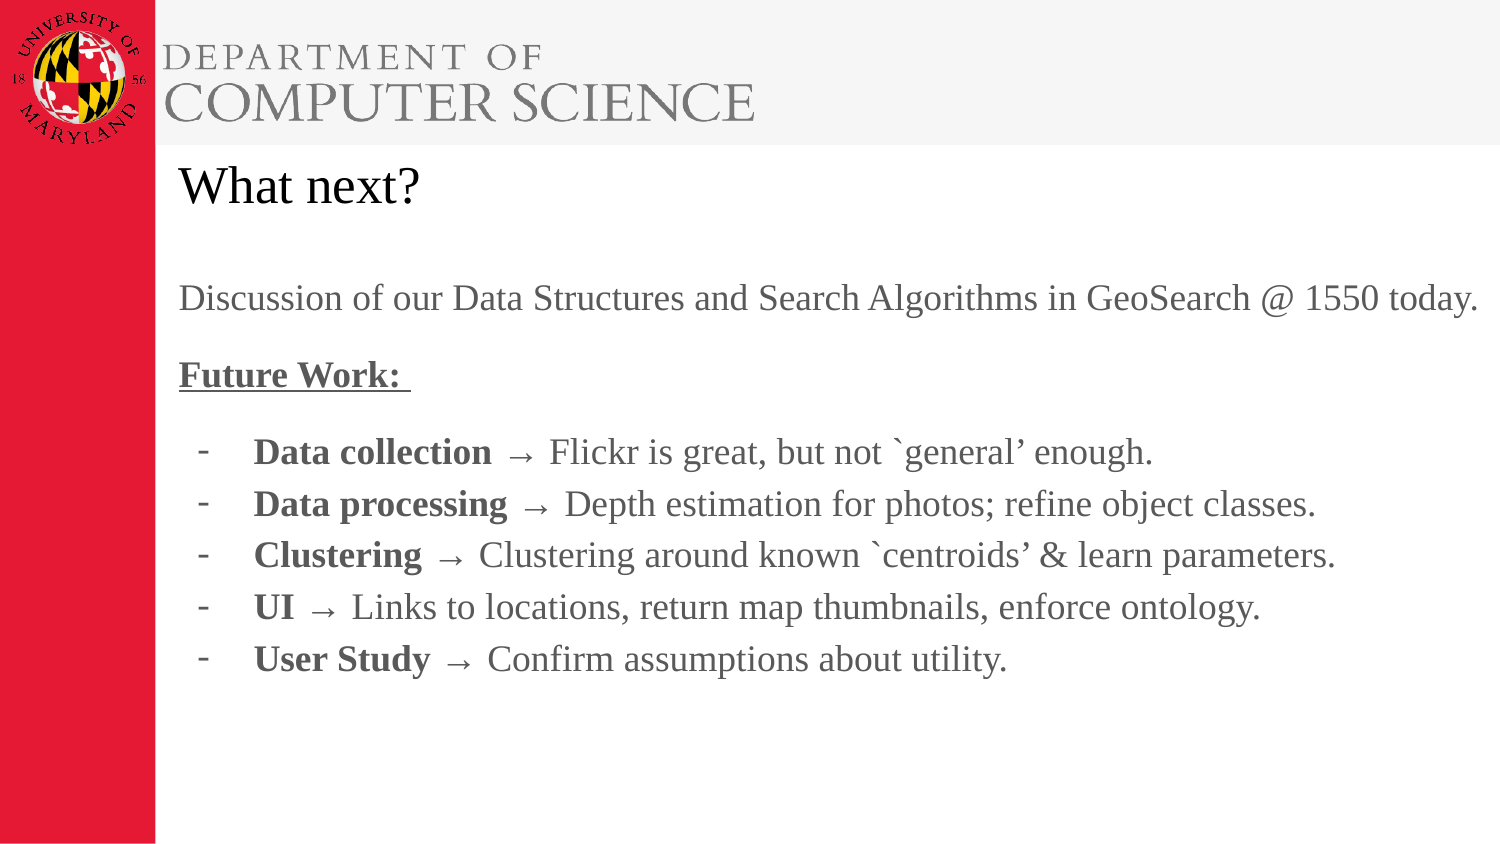

# What next?
Discussion of our Data Structures and Search Algorithms in GeoSearch @ 1550 today.
Future Work:
Data collection → Flickr is great, but not `general’ enough.
Data processing → Depth estimation for photos; refine object classes.
Clustering → Clustering around known `centroids’ & learn parameters.
UI → Links to locations, return map thumbnails, enforce ontology.
User Study → Confirm assumptions about utility.